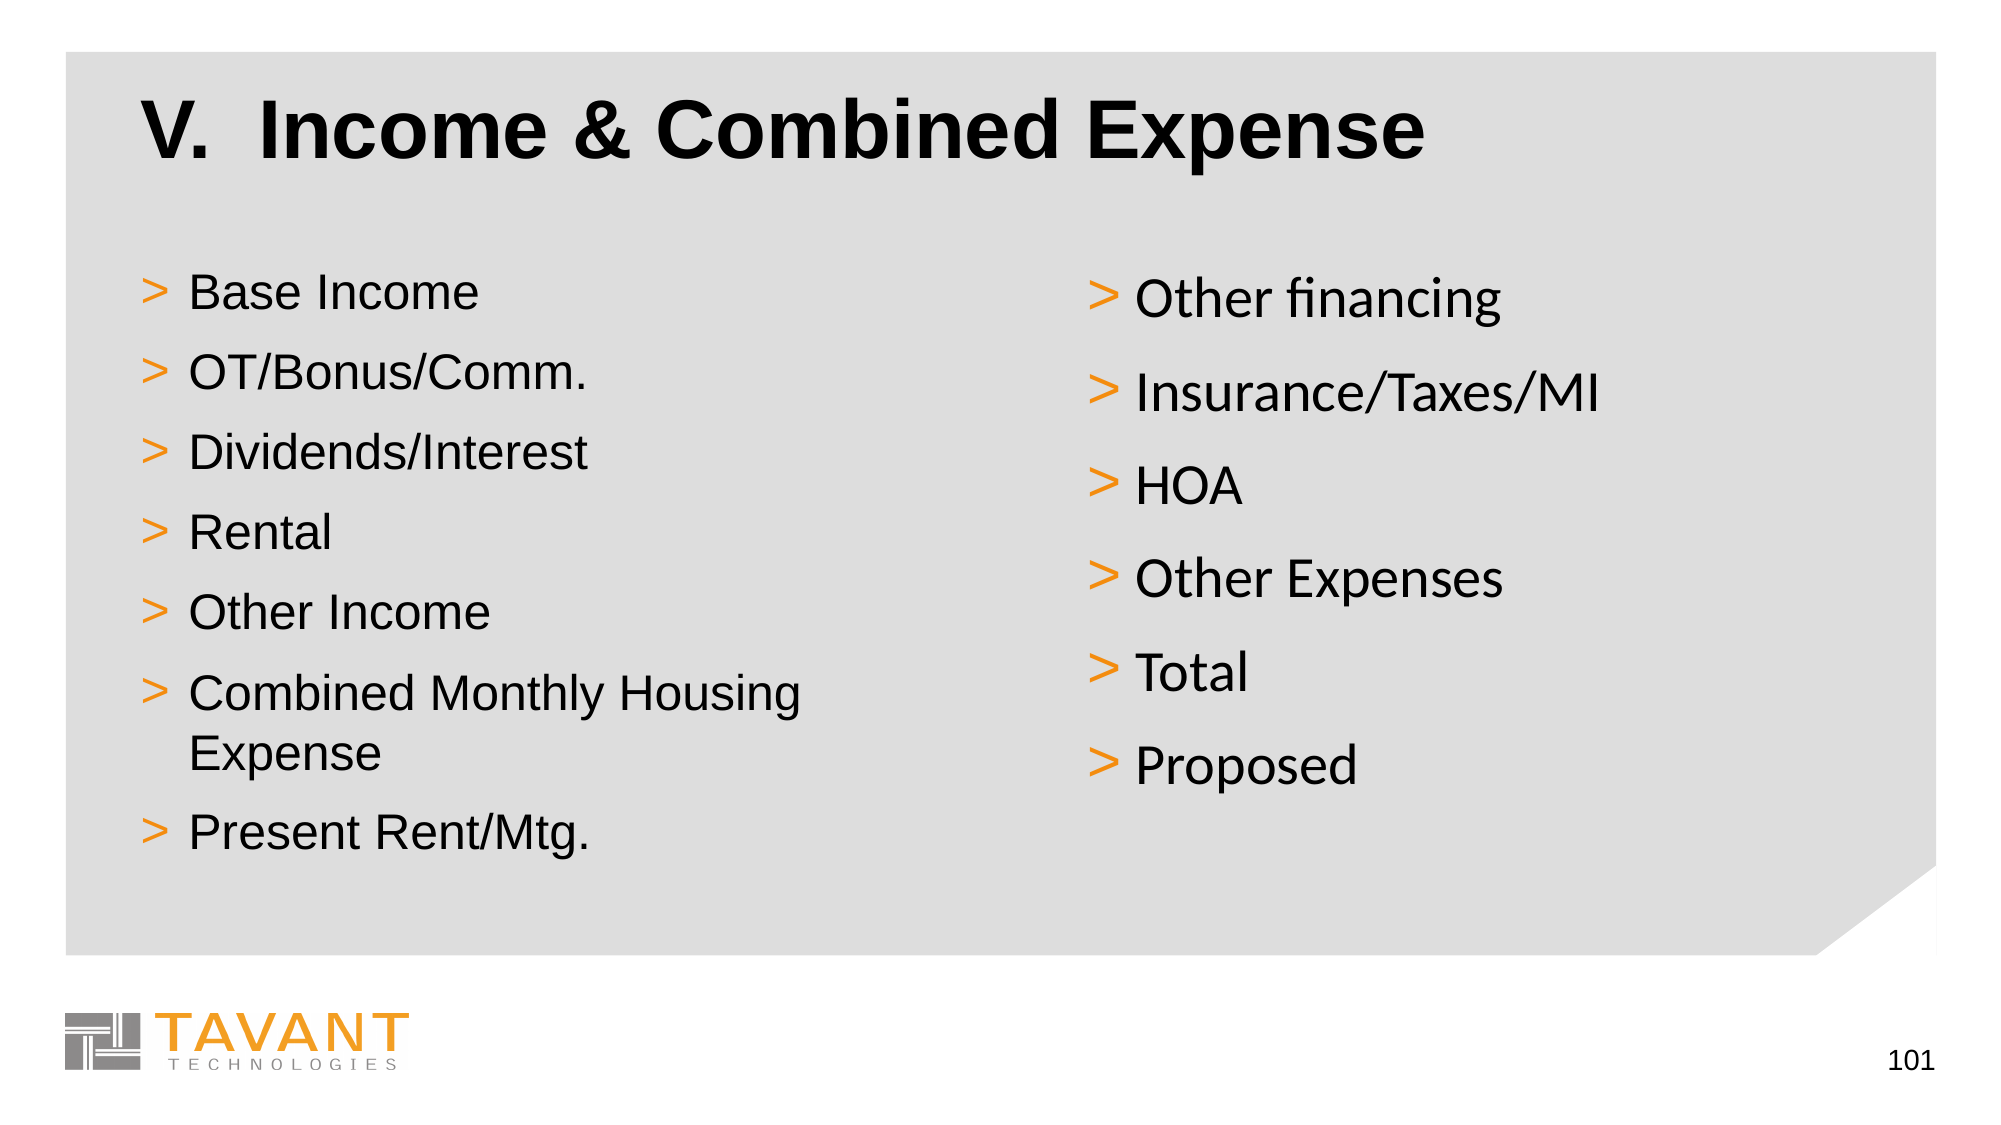

# V.  Income & Combined Expense
Base Income
OT/Bonus/Comm.
Dividends/Interest
Rental
Other Income
Combined Monthly Housing Expense
Present Rent/Mtg.

Other financing
Insurance/Taxes/MI
HOA
Other Expenses
Total
Proposed
101